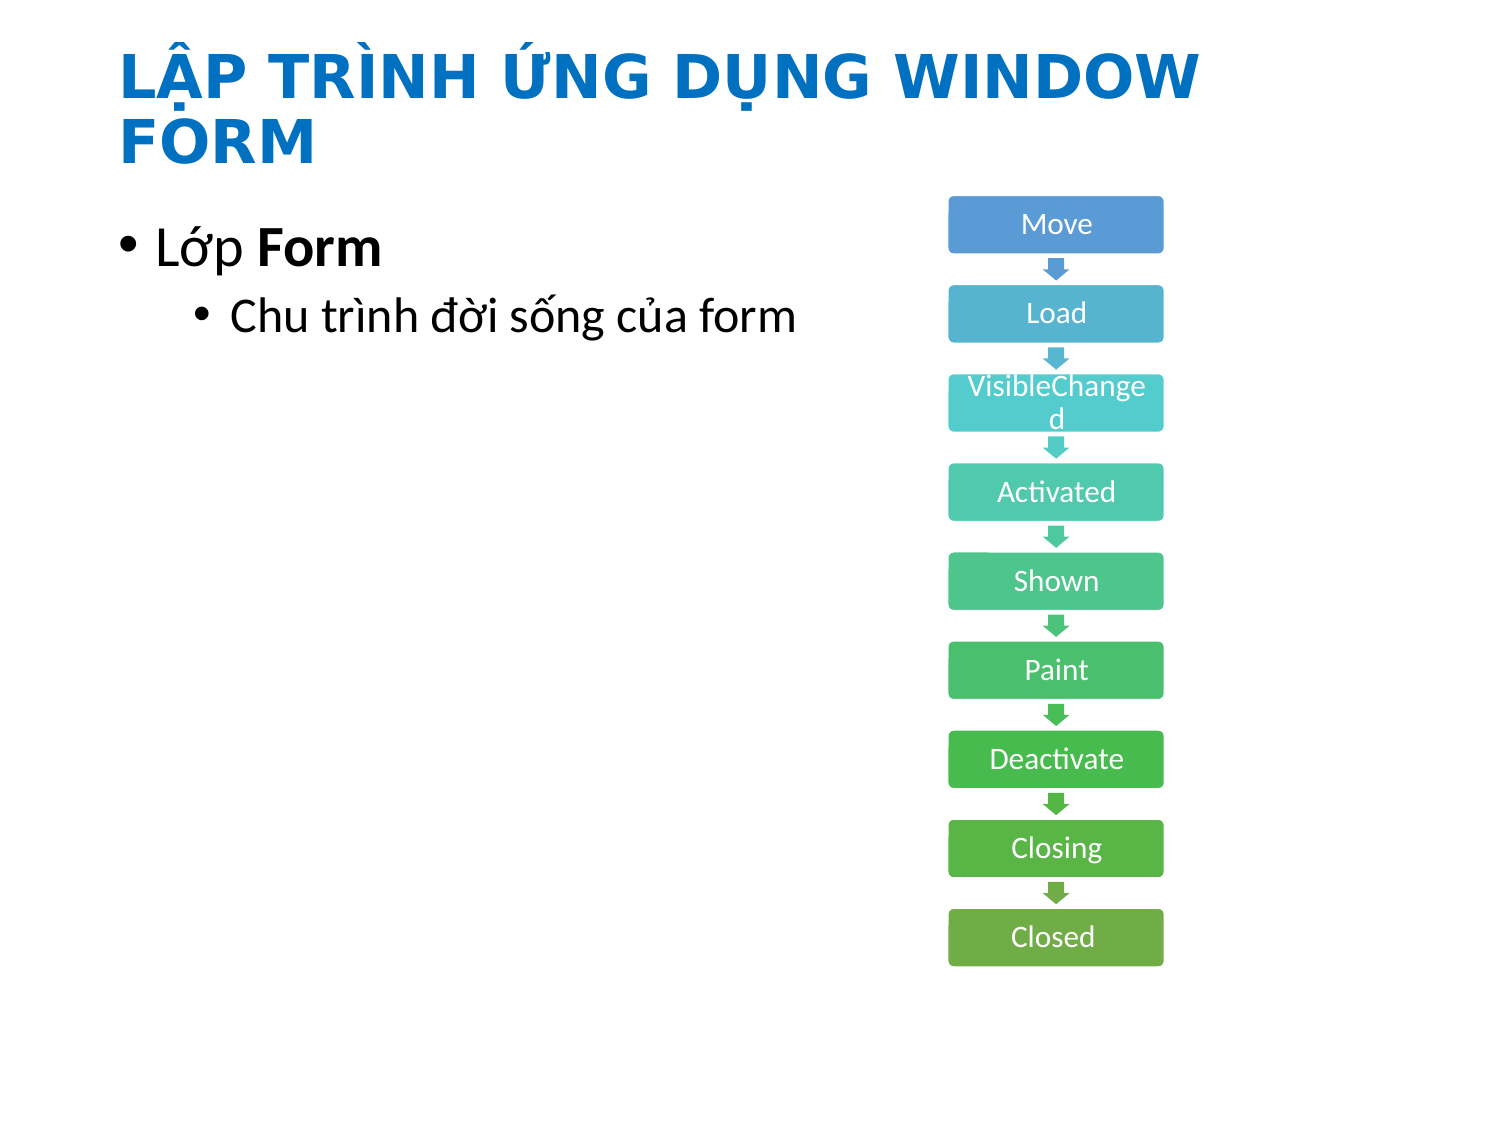

# LẬP TRÌNH ỨNG DỤNG WINDOW FORM
Move

Load

VisibleChanged

Activated

Shown

Paint

Deactivate

Closing

Closed
Lớp Form
Chu trình đời sống của form